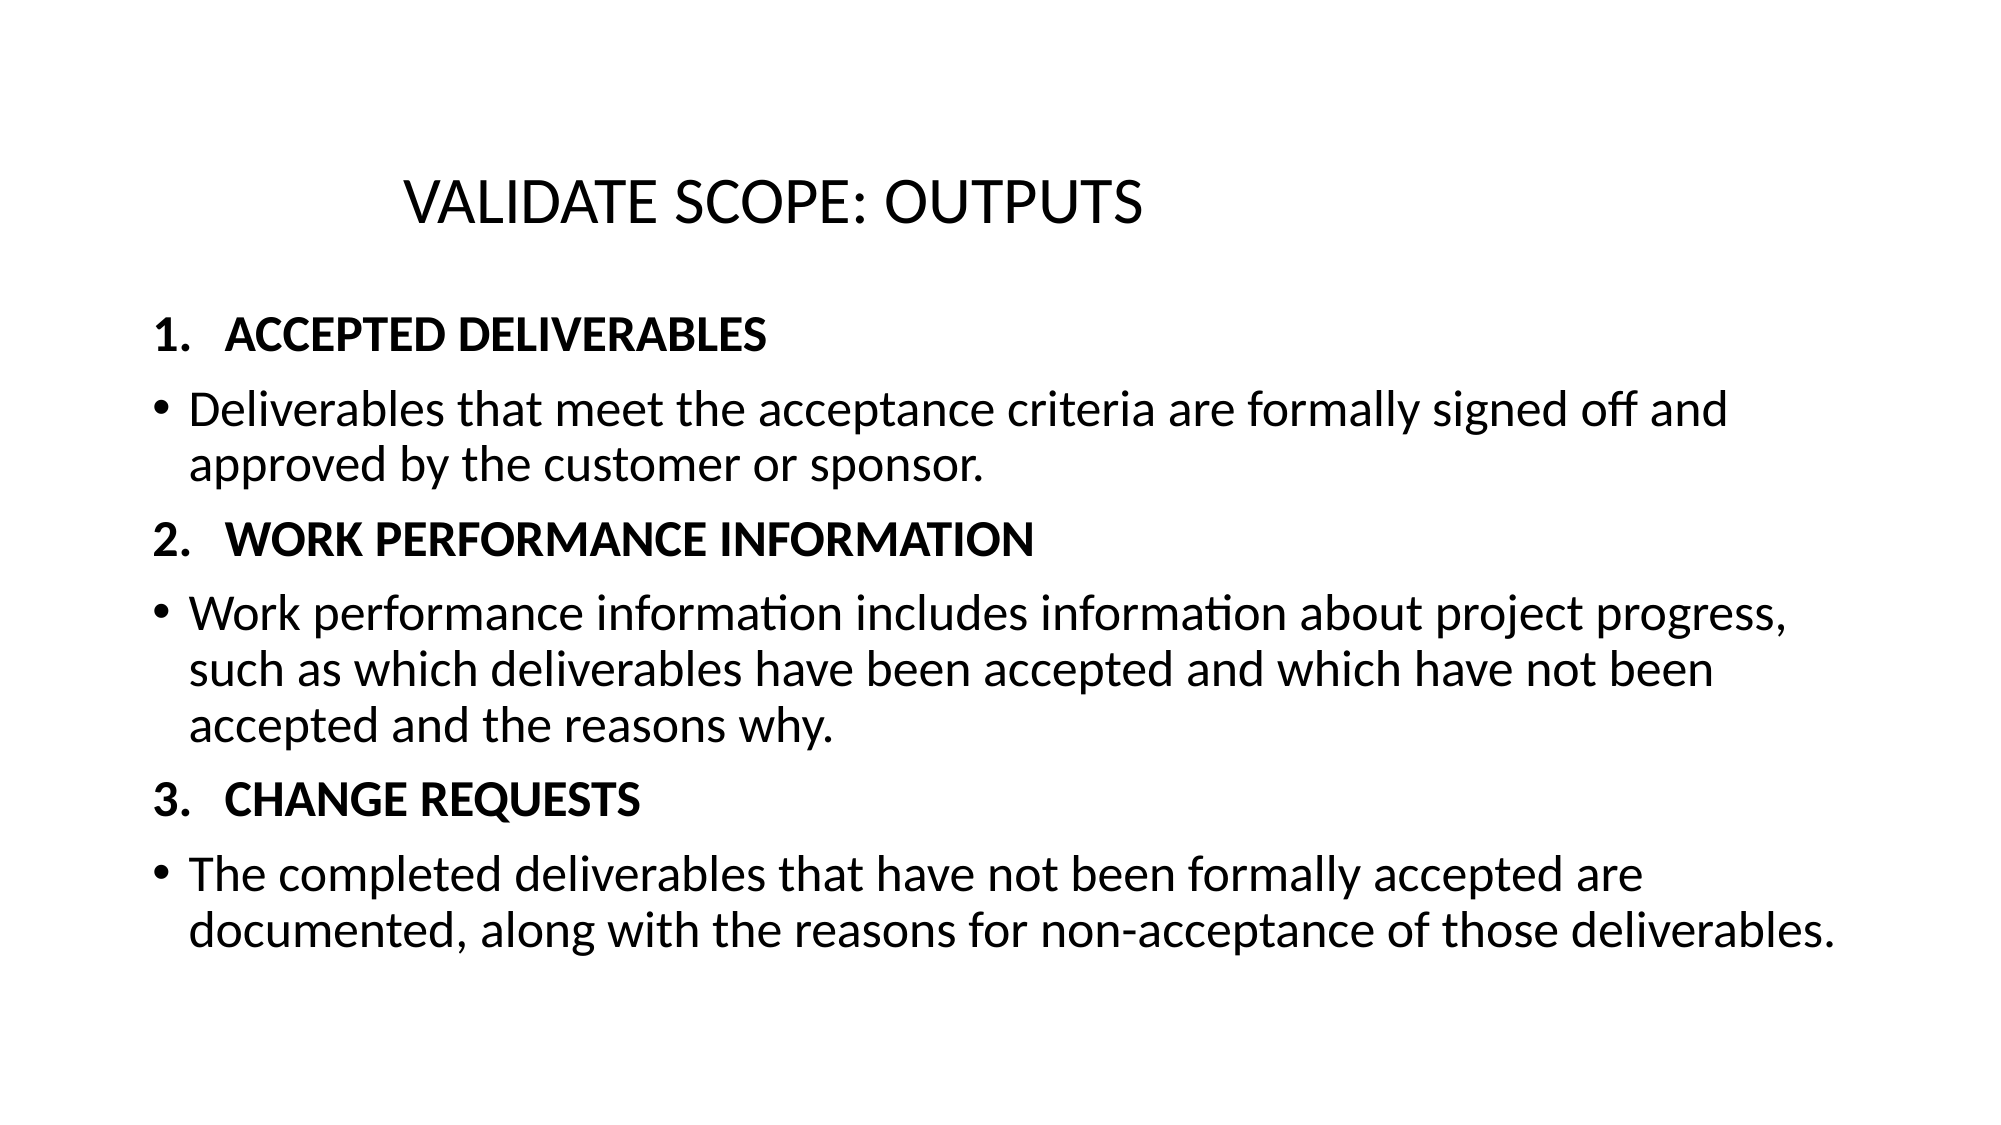

# VALIDATE SCOPE: OUTPUTS
ACCEPTED DELIVERABLES
Deliverables that meet the acceptance criteria are formally signed off and approved by the customer or sponsor.
WORK PERFORMANCE INFORMATION
Work performance information includes information about project progress, such as which deliverables have been accepted and which have not been accepted and the reasons why.
CHANGE REQUESTS
The completed deliverables that have not been formally accepted are documented, along with the reasons for non-acceptance of those deliverables.
The PMI Registered Education Provider logo is a registered mark of the Project Management Institute, Inc.
This definition is taken from the Glossary of Project Management Institute, A Guide to the Project Management Body of Knowledge, (PMBOK® Guide) – Sixth Edition, Project Management Institute Inc., 2017.